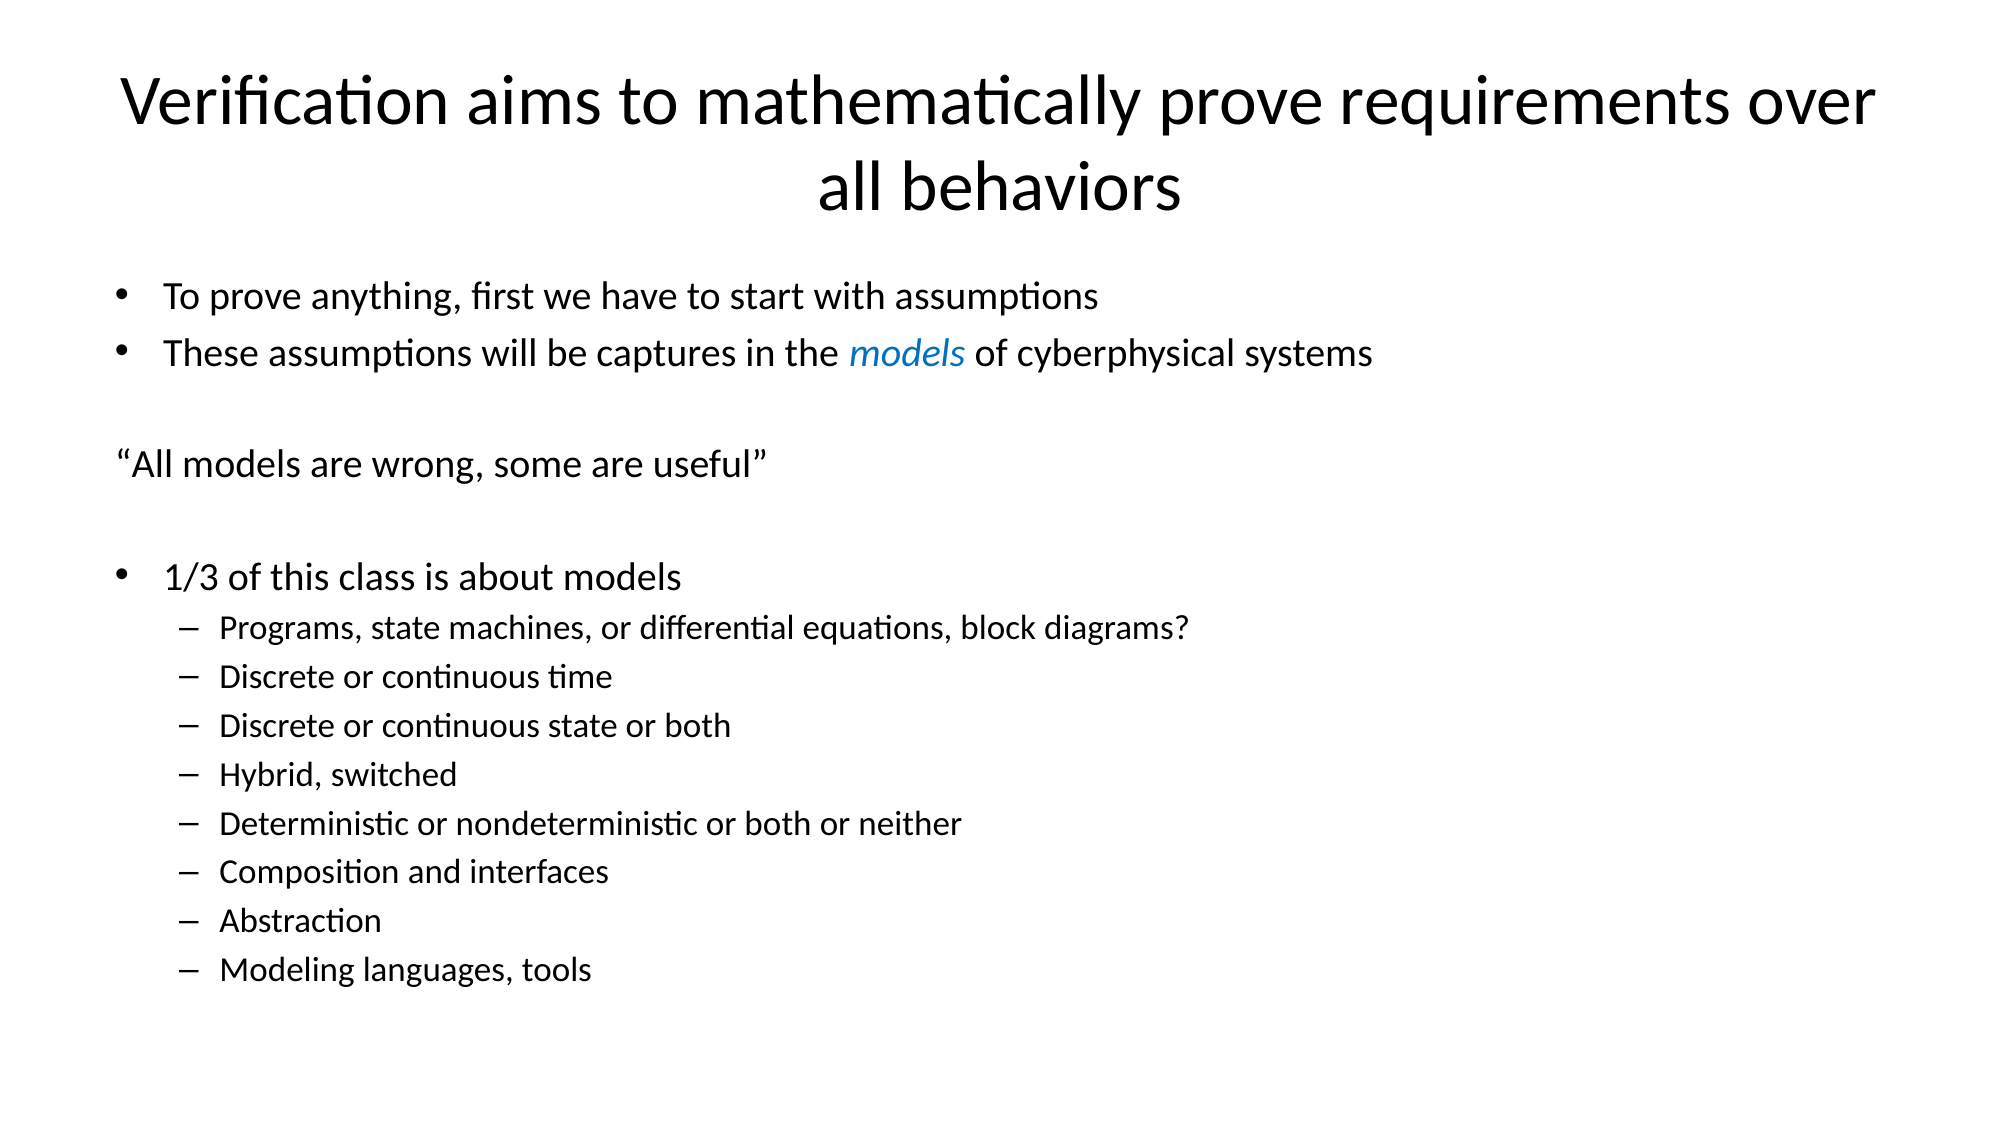

# Verification aims to mathematically prove requirements over all behaviors
To prove anything, first we have to start with assumptions
These assumptions will be captures in the models of cyberphysical systems

“All models are wrong, some are useful”

1/3 of this class is about models
Programs, state machines, or differential equations, block diagrams?
Discrete or continuous time
Discrete or continuous state or both
Hybrid, switched
Deterministic or nondeterministic or both or neither
Composition and interfaces
Abstraction
Modeling languages, tools